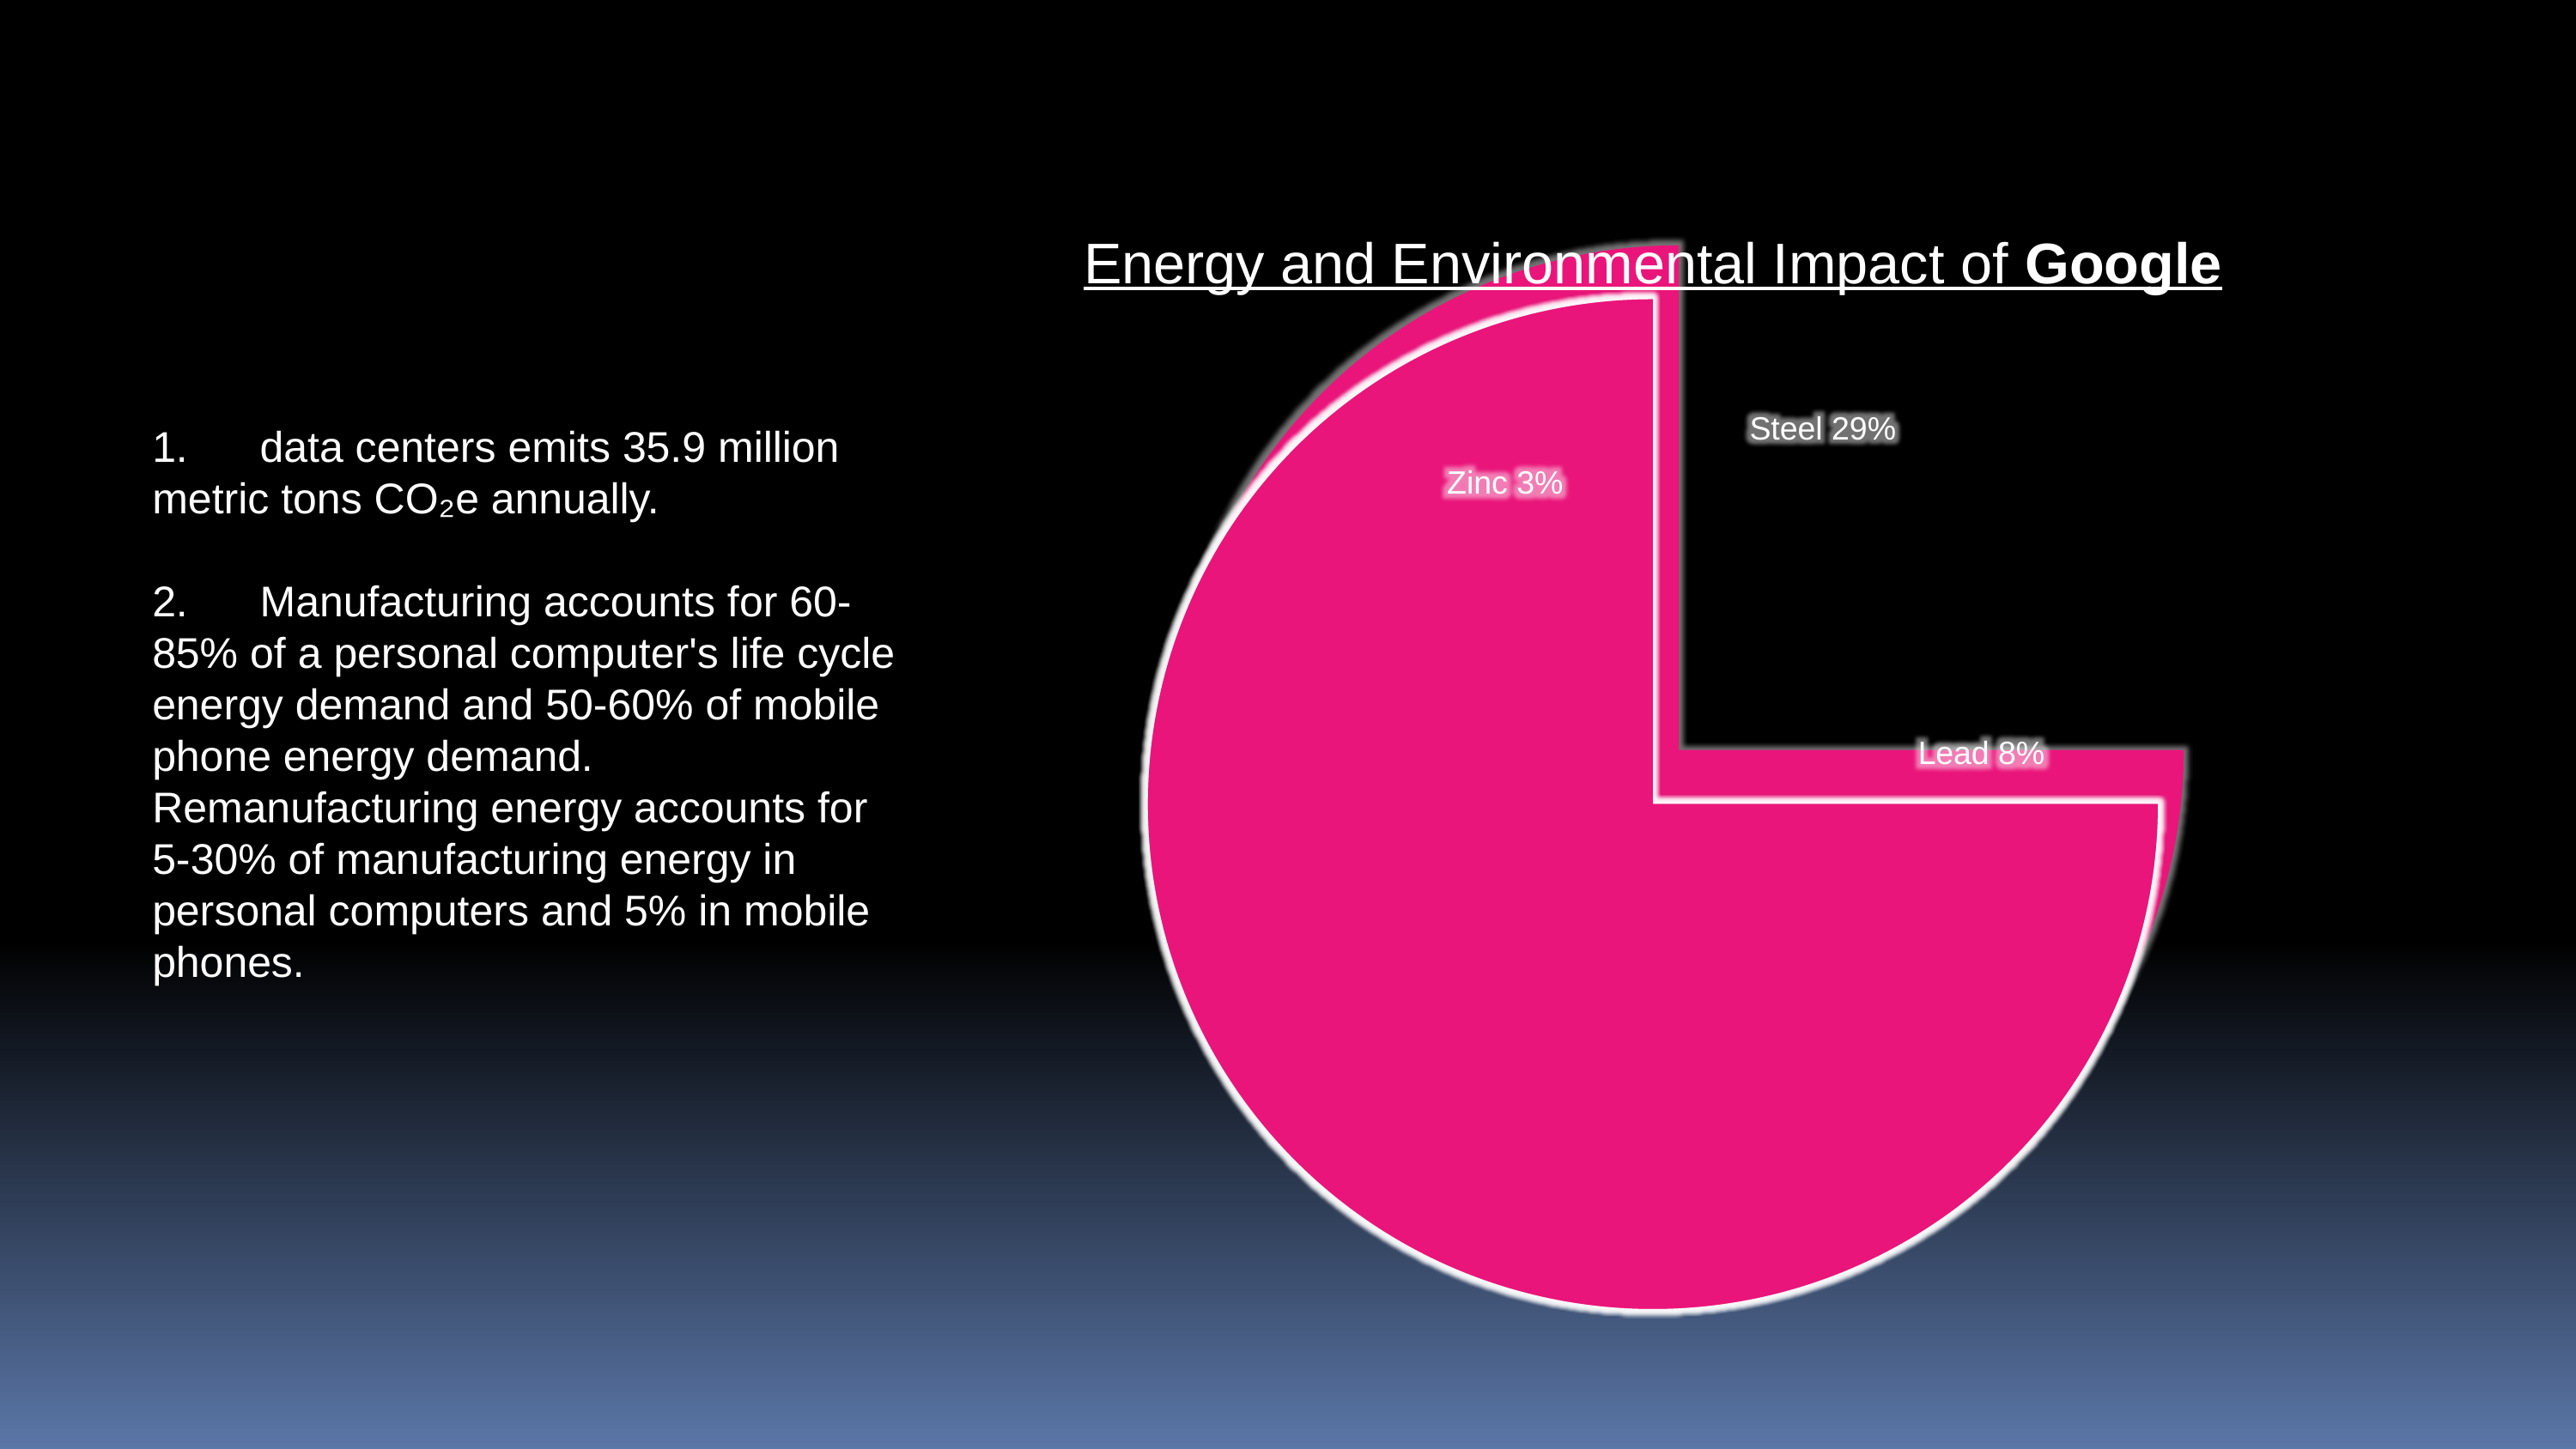

Steel 29%
Lead 8%
Glass  22%
Plastic 29%
Aluminium 10%
Copper 7%
Zinc 3%
Energy and Environmental Impact of Google

1.      data centers emits 35.9 million metric tons CO₂e annually.

2.      Manufacturing accounts for 60-85% of a personal computer's life cycle energy demand and 50-60% of mobile phone energy demand. Remanufacturing energy accounts for 5-30% of manufacturing energy in personal computers and 5% in mobile phones.